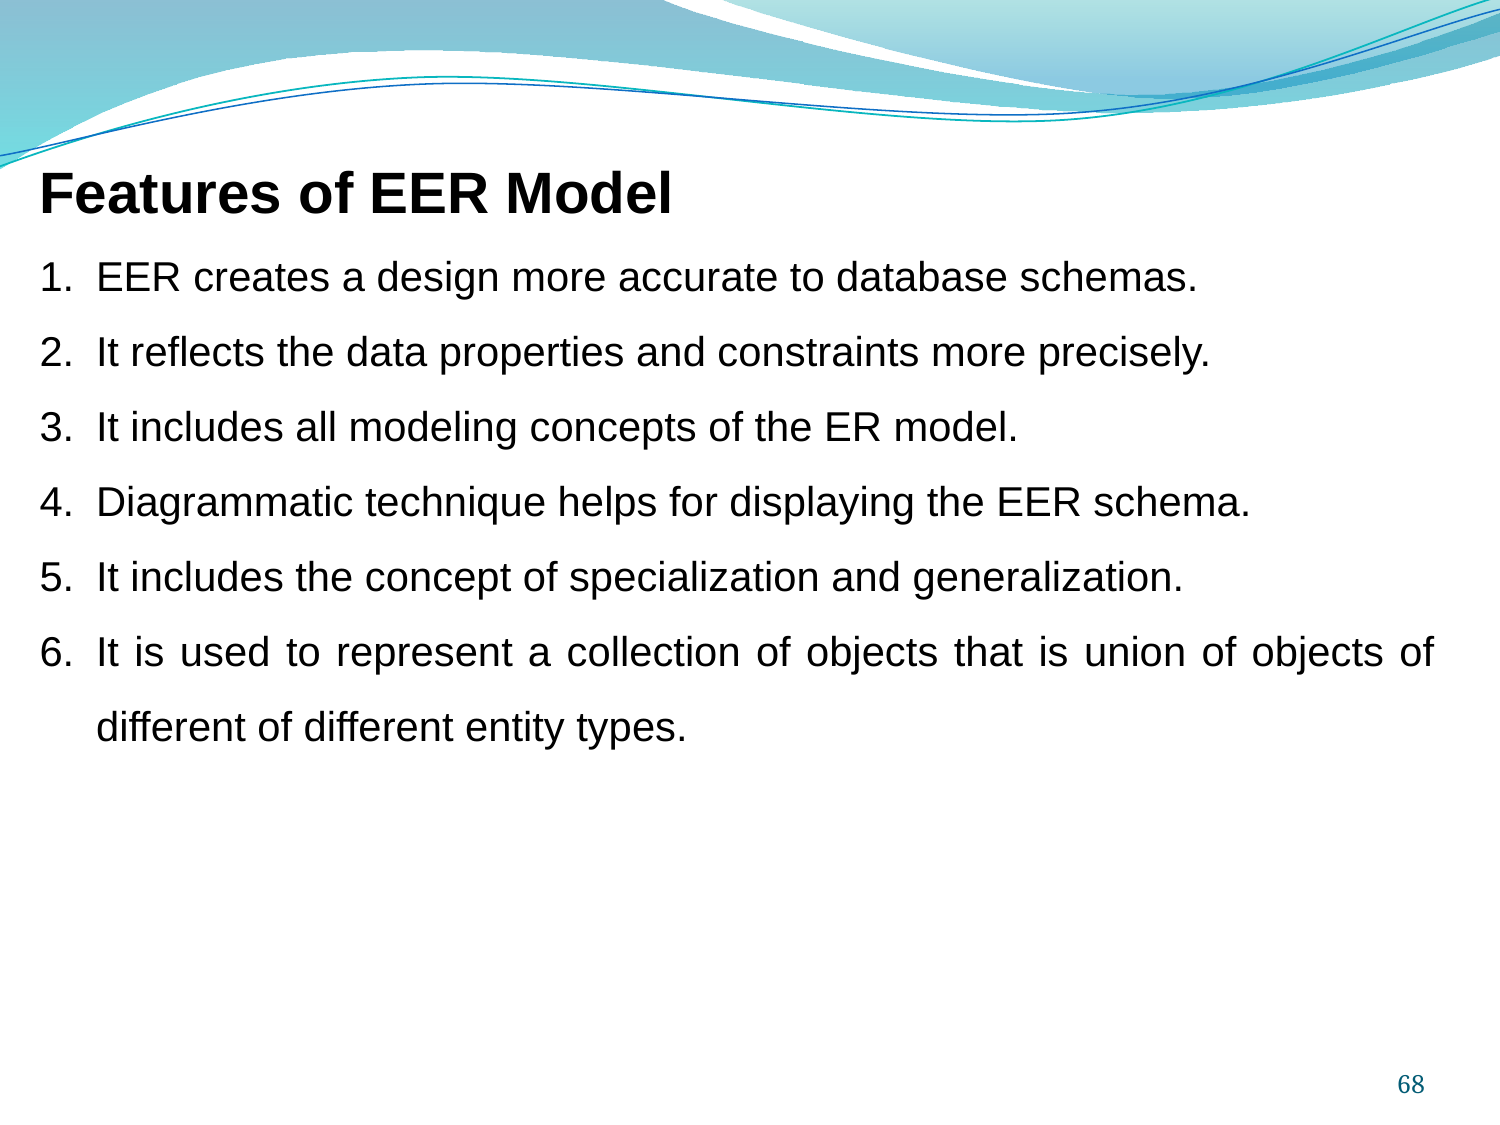

Features of EER Model
EER creates a design more accurate to database schemas.
It reflects the data properties and constraints more precisely.
It includes all modeling concepts of the ER model.
Diagrammatic technique helps for displaying the EER schema.
It includes the concept of specialization and generalization.
It is used to represent a collection of objects that is union of objects of different of different entity types.
68